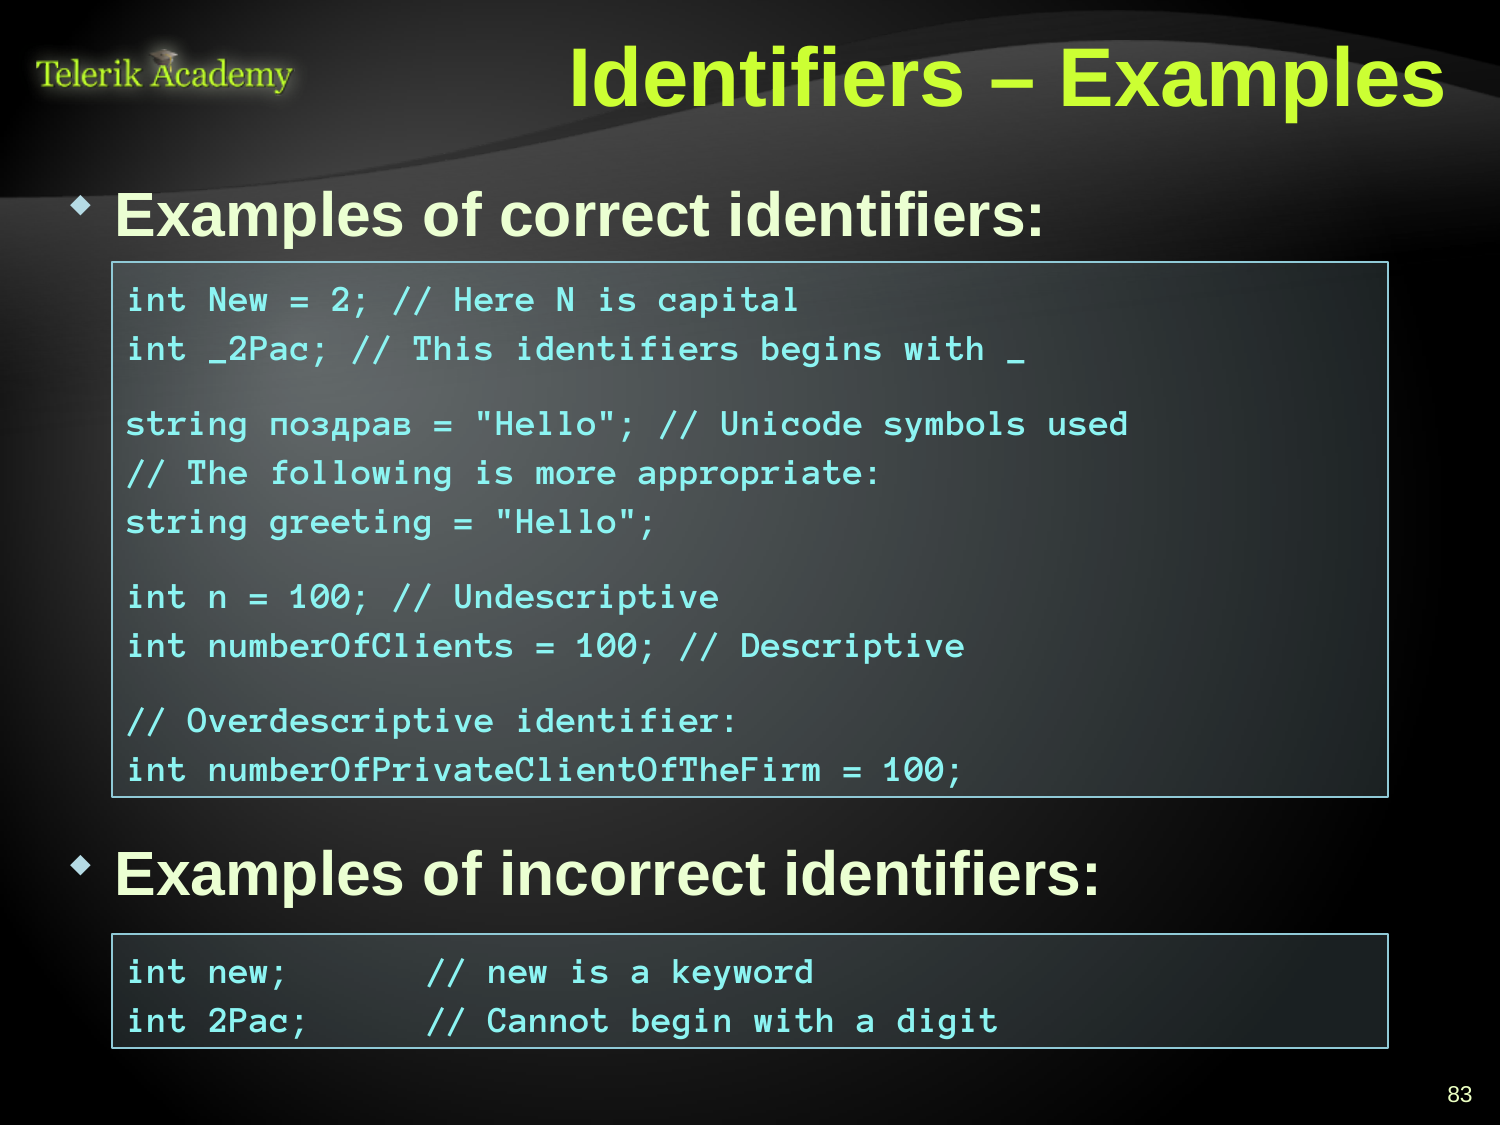

# Identifiers – Examples
Examples of correct identifiers:

Examples of incorrect identifiers:
int New = 2; // Here N is capital
int _2Pac; // This identifiers begins with _
string поздрав = "Hello"; // Unicode symbols used
// The following is more appropriate:
string greeting = "Hello";
int n = 100; // Undescriptive
int numberOfClients = 100; // Descriptive
// Overdescriptive identifier:
int numberOfPrivateClientOfTheFirm = 100;
int new;	// new is a keyword
int 2Pac;	// Cannot begin with a digit
83